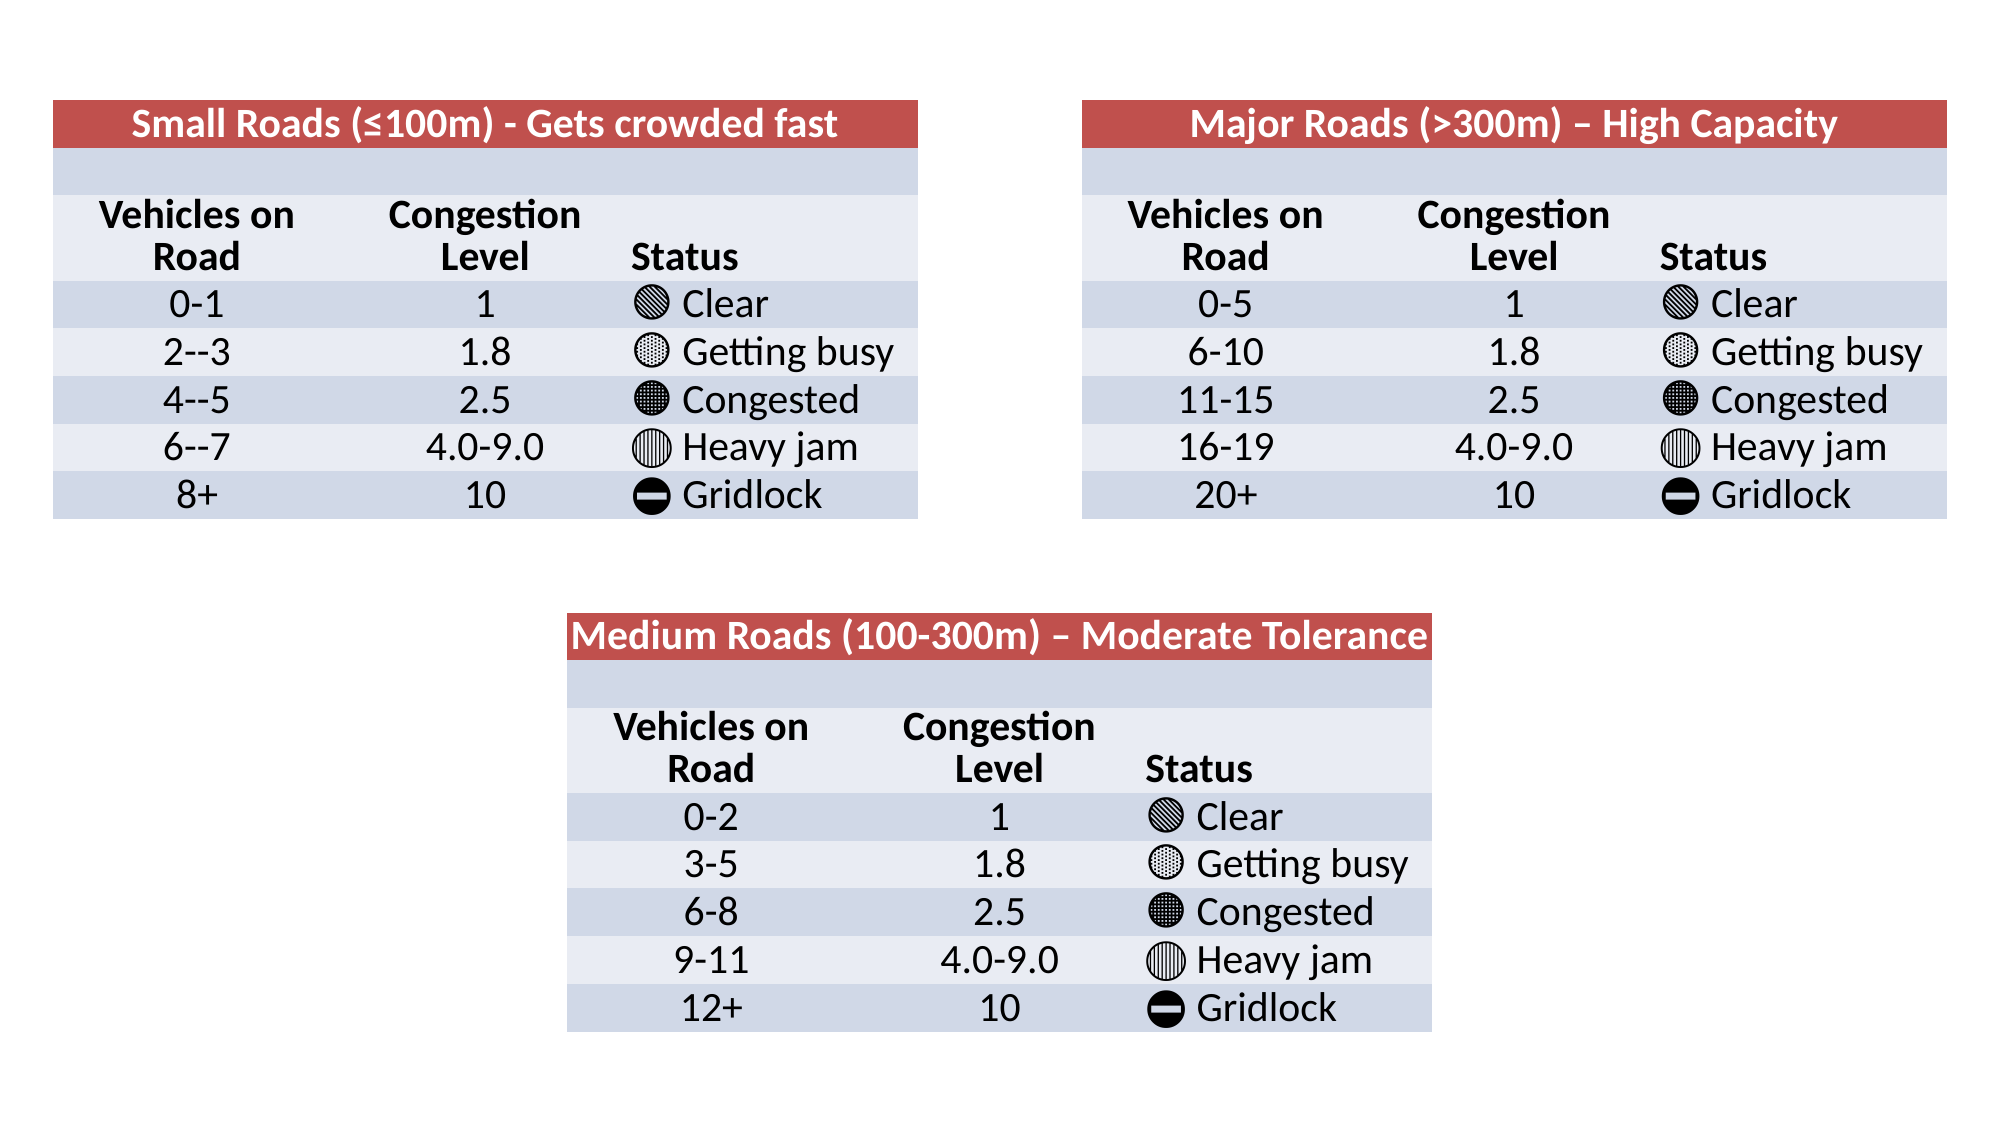

| Small Roads (≤100m) - Gets crowded fast |  |  |
| --- | --- | --- |
|  |  |  |
| Vehicles on Road | Congestion Level | Status |
| 0-1 | 1 | 🟢 Clear |
| 2--3 | 1.8 | 🟡 Getting busy |
| 4--5 | 2.5 | 🟠 Congested |
| 6--7 | 4.0-9.0 | 🔴 Heavy jam |
| 8+ | 10 | ⛔ Gridlock |
| Major Roads (>300m) – High Capacity |  |  |
| --- | --- | --- |
|  |  |  |
| Vehicles on Road | Congestion Level | Status |
| 0-5 | 1 | 🟢 Clear |
| 6-10 | 1.8 | 🟡 Getting busy |
| 11-15 | 2.5 | 🟠 Congested |
| 16-19 | 4.0-9.0 | 🔴 Heavy jam |
| 20+ | 10 | ⛔ Gridlock |
| Medium Roads (100-300m) – Moderate Tolerance |  |  |
| --- | --- | --- |
|  |  |  |
| Vehicles on Road | Congestion Level | Status |
| 0-2 | 1 | 🟢 Clear |
| 3-5 | 1.8 | 🟡 Getting busy |
| 6-8 | 2.5 | 🟠 Congested |
| 9-11 | 4.0-9.0 | 🔴 Heavy jam |
| 12+ | 10 | ⛔ Gridlock |